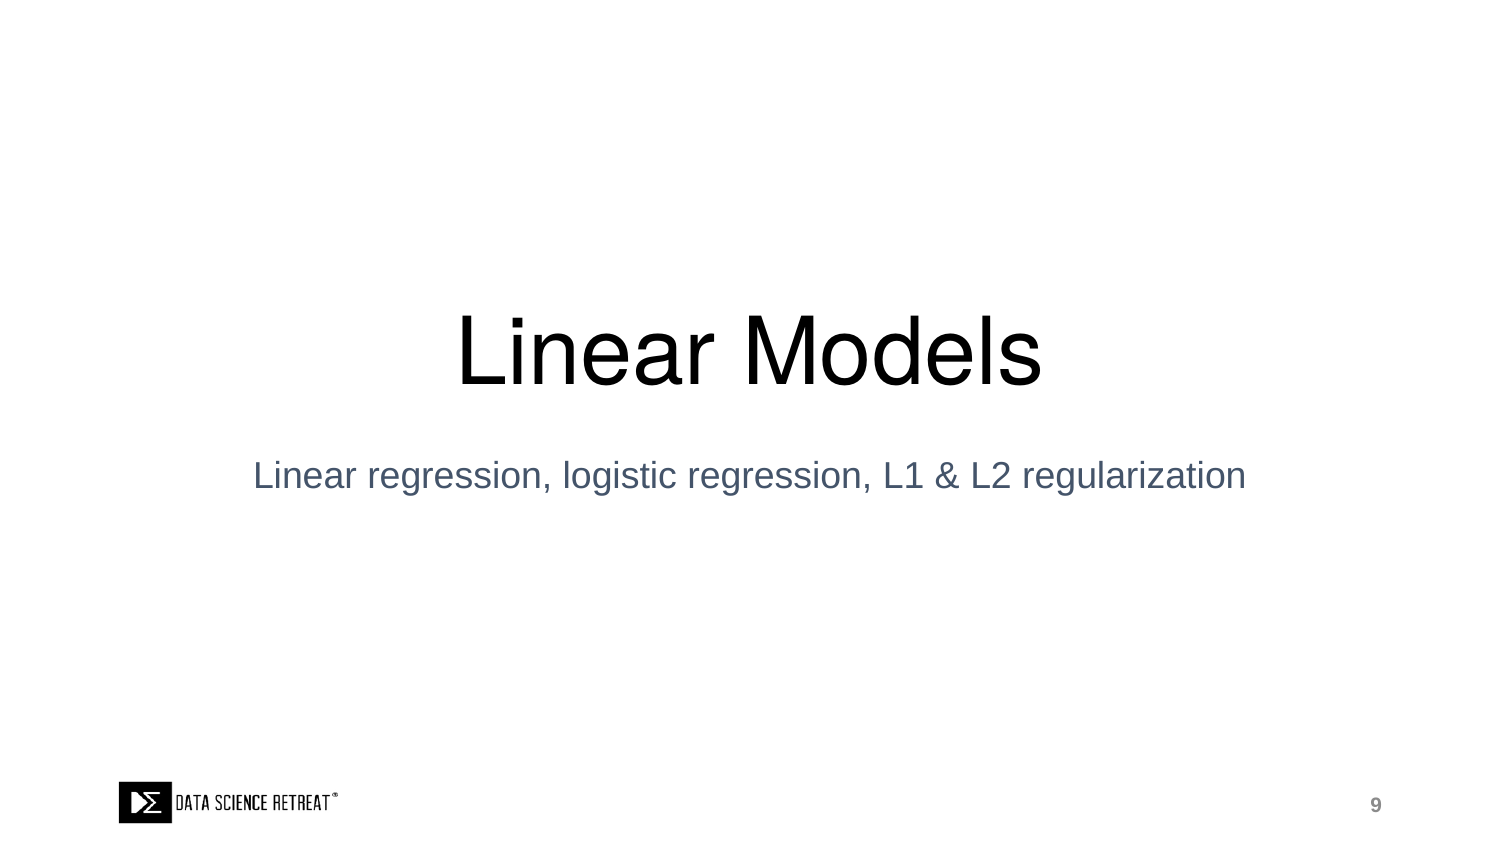

# Linear Models
Linear regression, logistic regression, L1 & L2 regularization
9